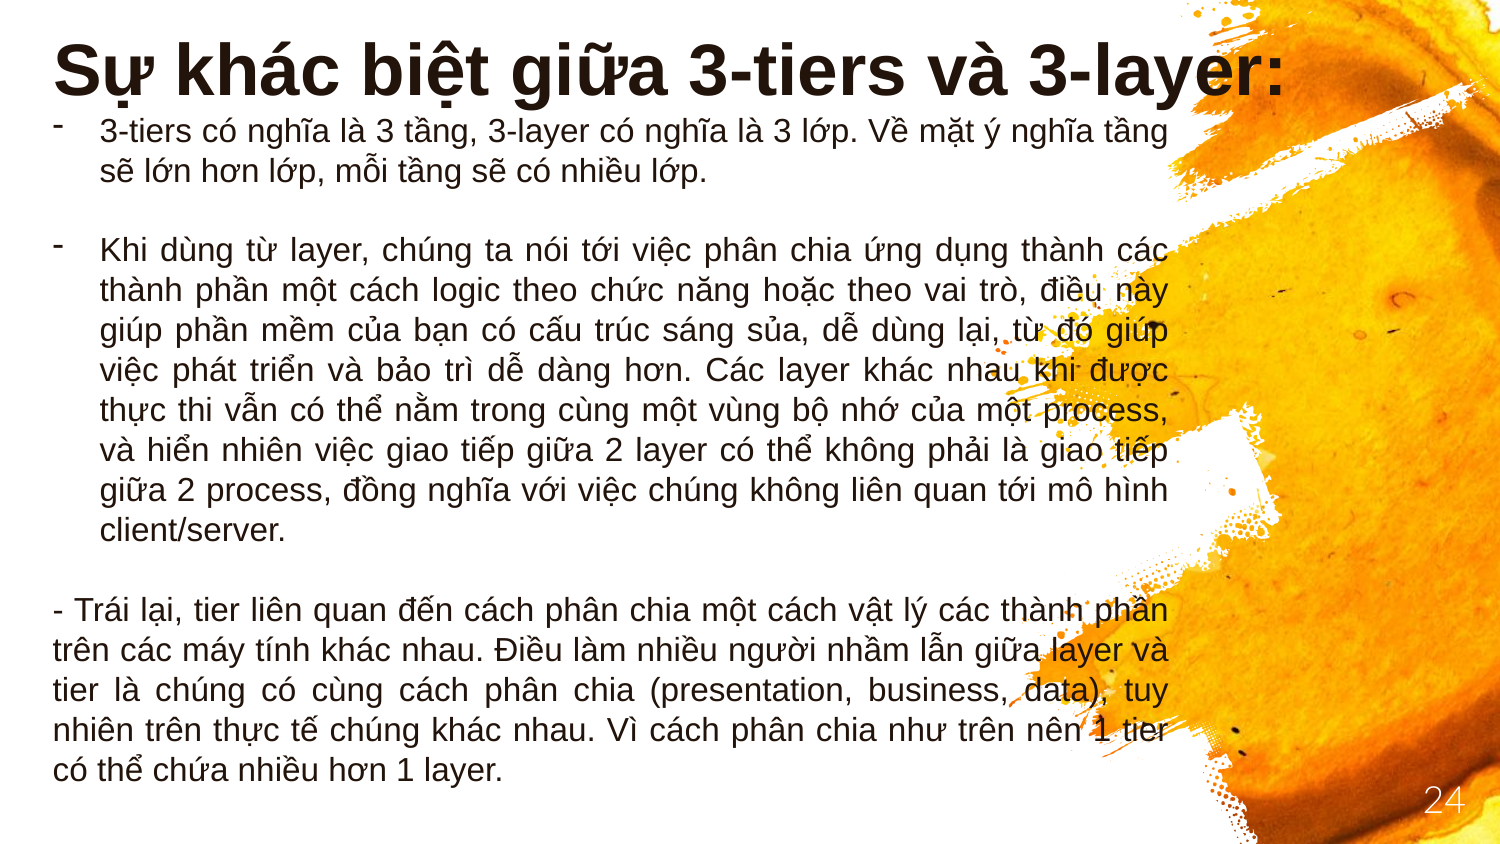

Sự khác biệt giữa 3-tiers và 3-layer:
3-tiers có nghĩa là 3 tầng, 3-layer có nghĩa là 3 lớp. Về mặt ý nghĩa tầng sẽ lớn hơn lớp, mỗi tầng sẽ có nhiều lớp.

Khi dùng từ layer, chúng ta nói tới việc phân chia ứng dụng thành các thành phần một cách logic theo chức năng hoặc theo vai trò, điều này giúp phần mềm của bạn có cấu trúc sáng sủa, dễ dùng lại, từ đó giúp việc phát triển và bảo trì dễ dàng hơn. Các layer khác nhau khi được thực thi vẫn có thể nằm trong cùng một vùng bộ nhớ của một process, và hiển nhiên việc giao tiếp giữa 2 layer có thể không phải là giao tiếp giữa 2 process, đồng nghĩa với việc chúng không liên quan tới mô hình client/server.

- Trái lại, tier liên quan đến cách phân chia một cách vật lý các thành phần trên các máy tính khác nhau. Điều làm nhiều người nhầm lẫn giữa layer và tier là chúng có cùng cách phân chia (presentation, business, data), tuy nhiên trên thực tế chúng khác nhau. Vì cách phân chia như trên nên 1 tier có thể chứa nhiều hơn 1 layer.
24